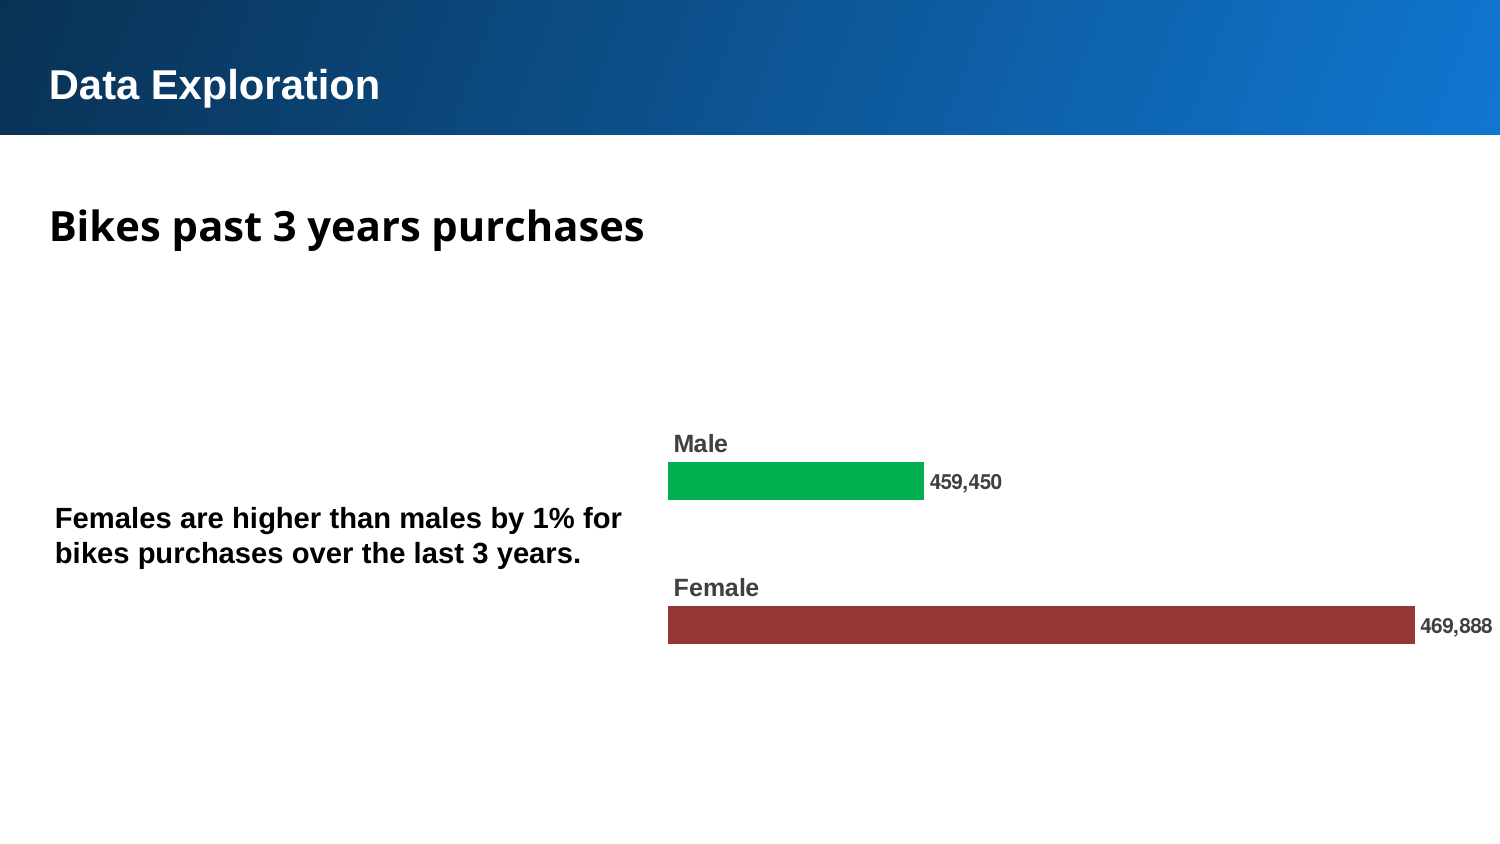

Data Exploration
Bikes past 3 years purchases

### Chart

| Category | Sum of past_3_years_bike_related_purchases | Sum of past_3_years_bike_related_purchases2 |
|---|---|---|
| Female | 469888.0 | 469888.0 |
| Male | 459450.0 | 459450.0 |
Females are higher than males by 1% for bikes purchases over the last 3 years.